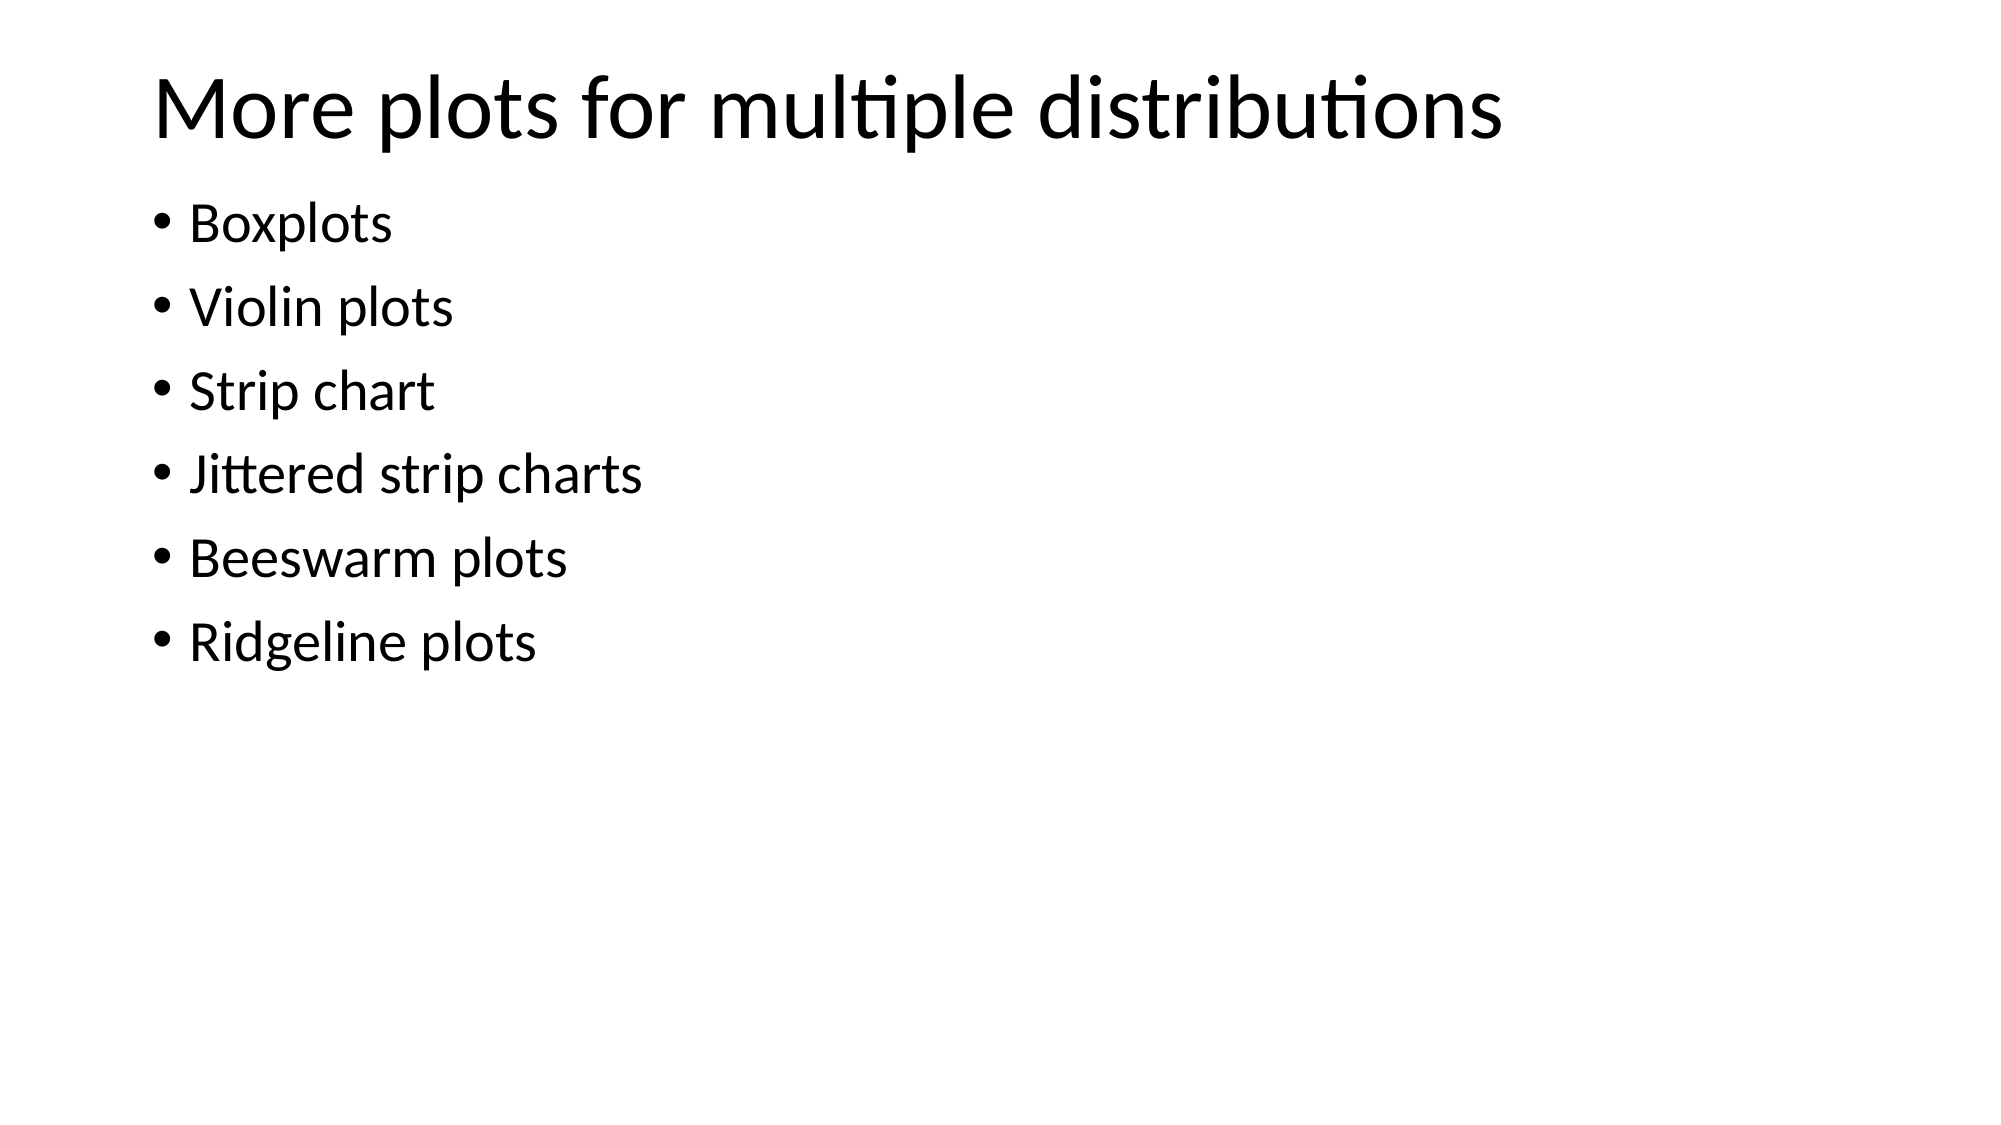

# More plots for multiple distributions
Boxplots
Violin plots
Strip chart
Jittered strip charts
Beeswarm plots
Ridgeline plots